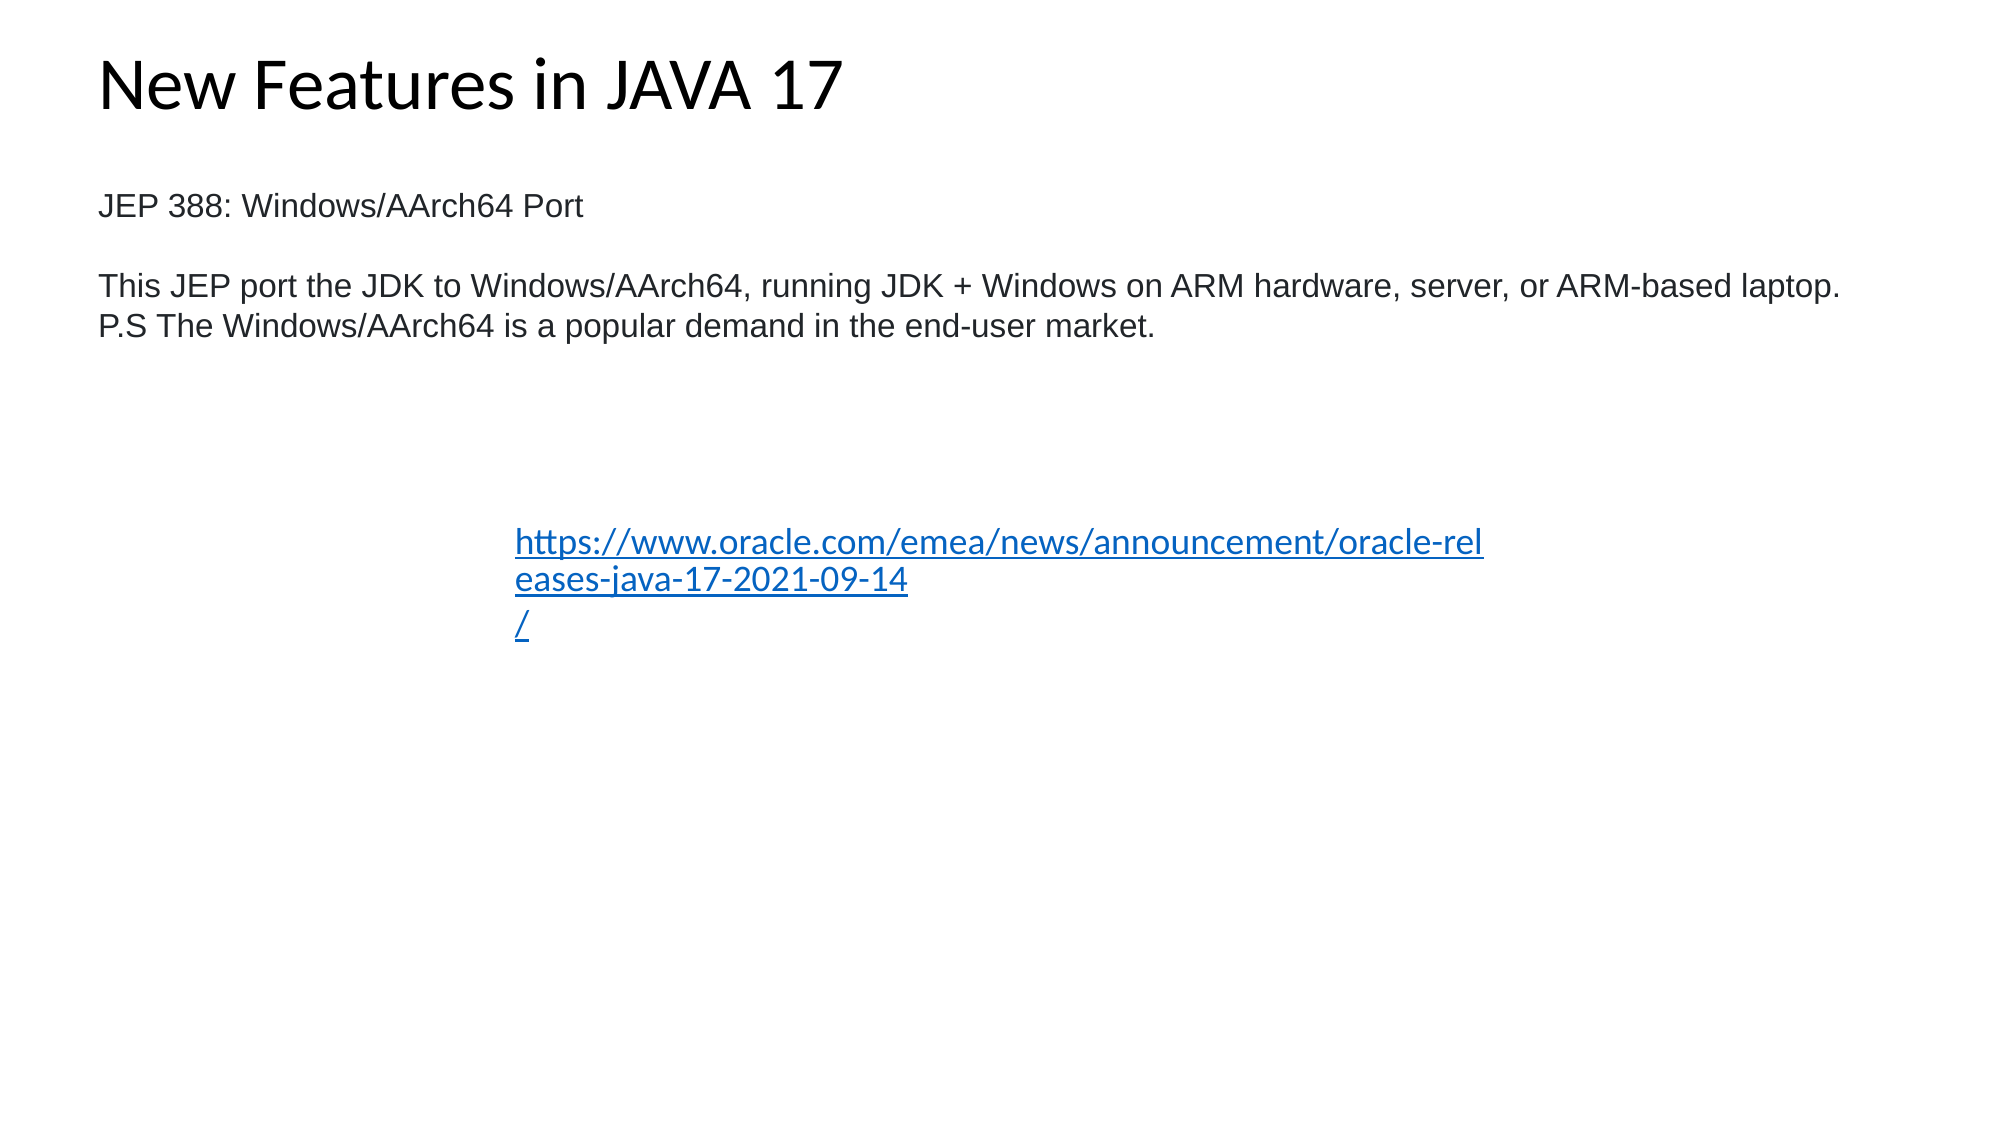

New Features in JAVA 17

JEP 388: Windows/AArch64 Port
This JEP port the JDK to Windows/AArch64, running JDK + Windows on ARM hardware, server, or ARM-based laptop.
P.S The Windows/AArch64 is a popular demand in the end-user market.
https://www.oracle.com/emea/news/announcement/oracle-releases-java-17-2021-09-14/